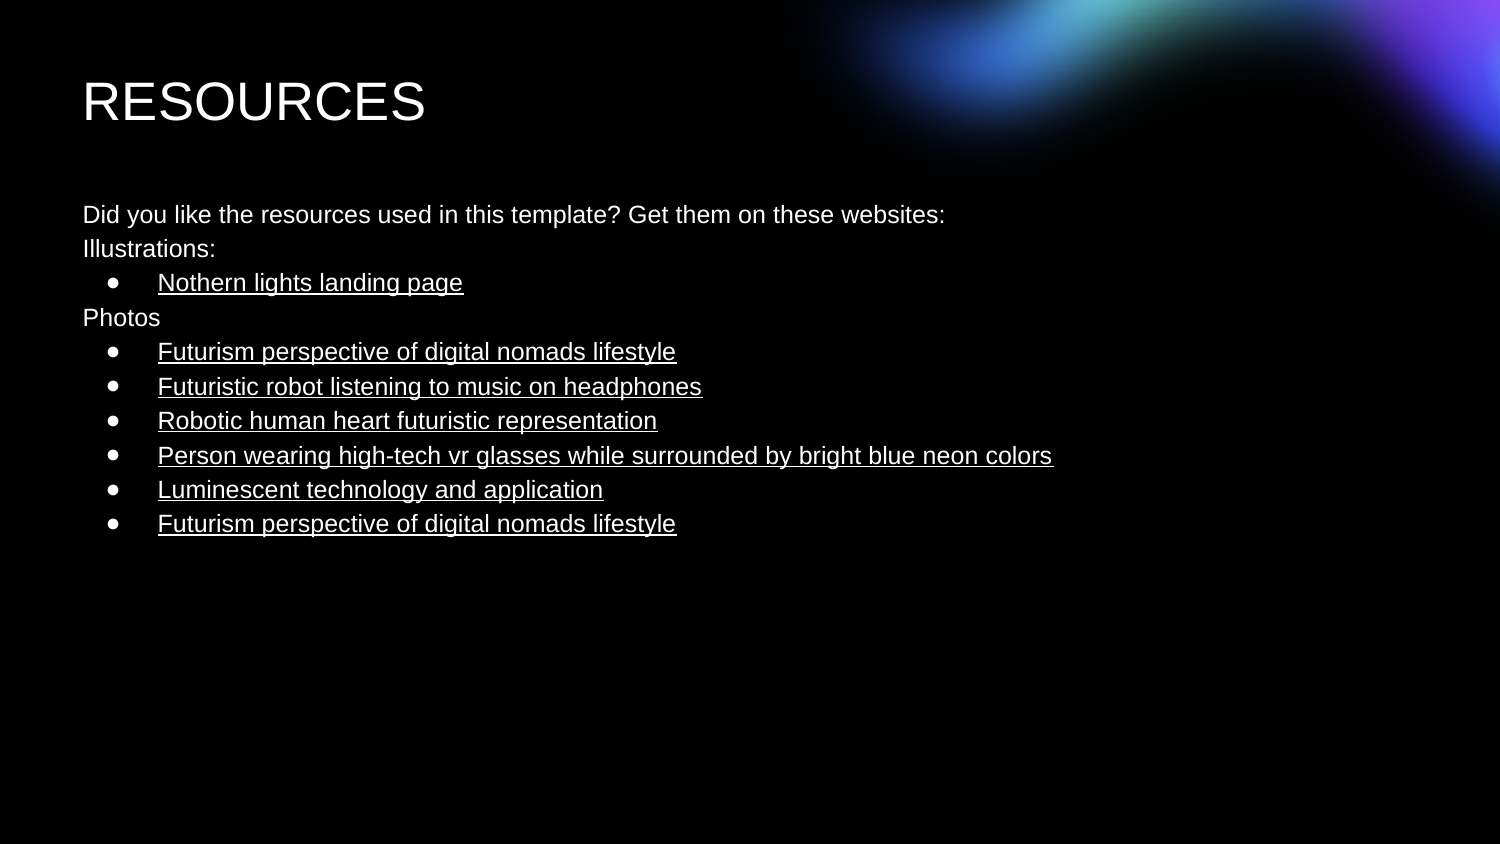

# RESOURCES
Did you like the resources used in this template? Get them on these websites:
Illustrations:
Nothern lights landing page
Photos
Futurism perspective of digital nomads lifestyle
Futuristic robot listening to music on headphones
Robotic human heart futuristic representation
Person wearing high-tech vr glasses while surrounded by bright blue neon colors
Luminescent technology and application
Futurism perspective of digital nomads lifestyle